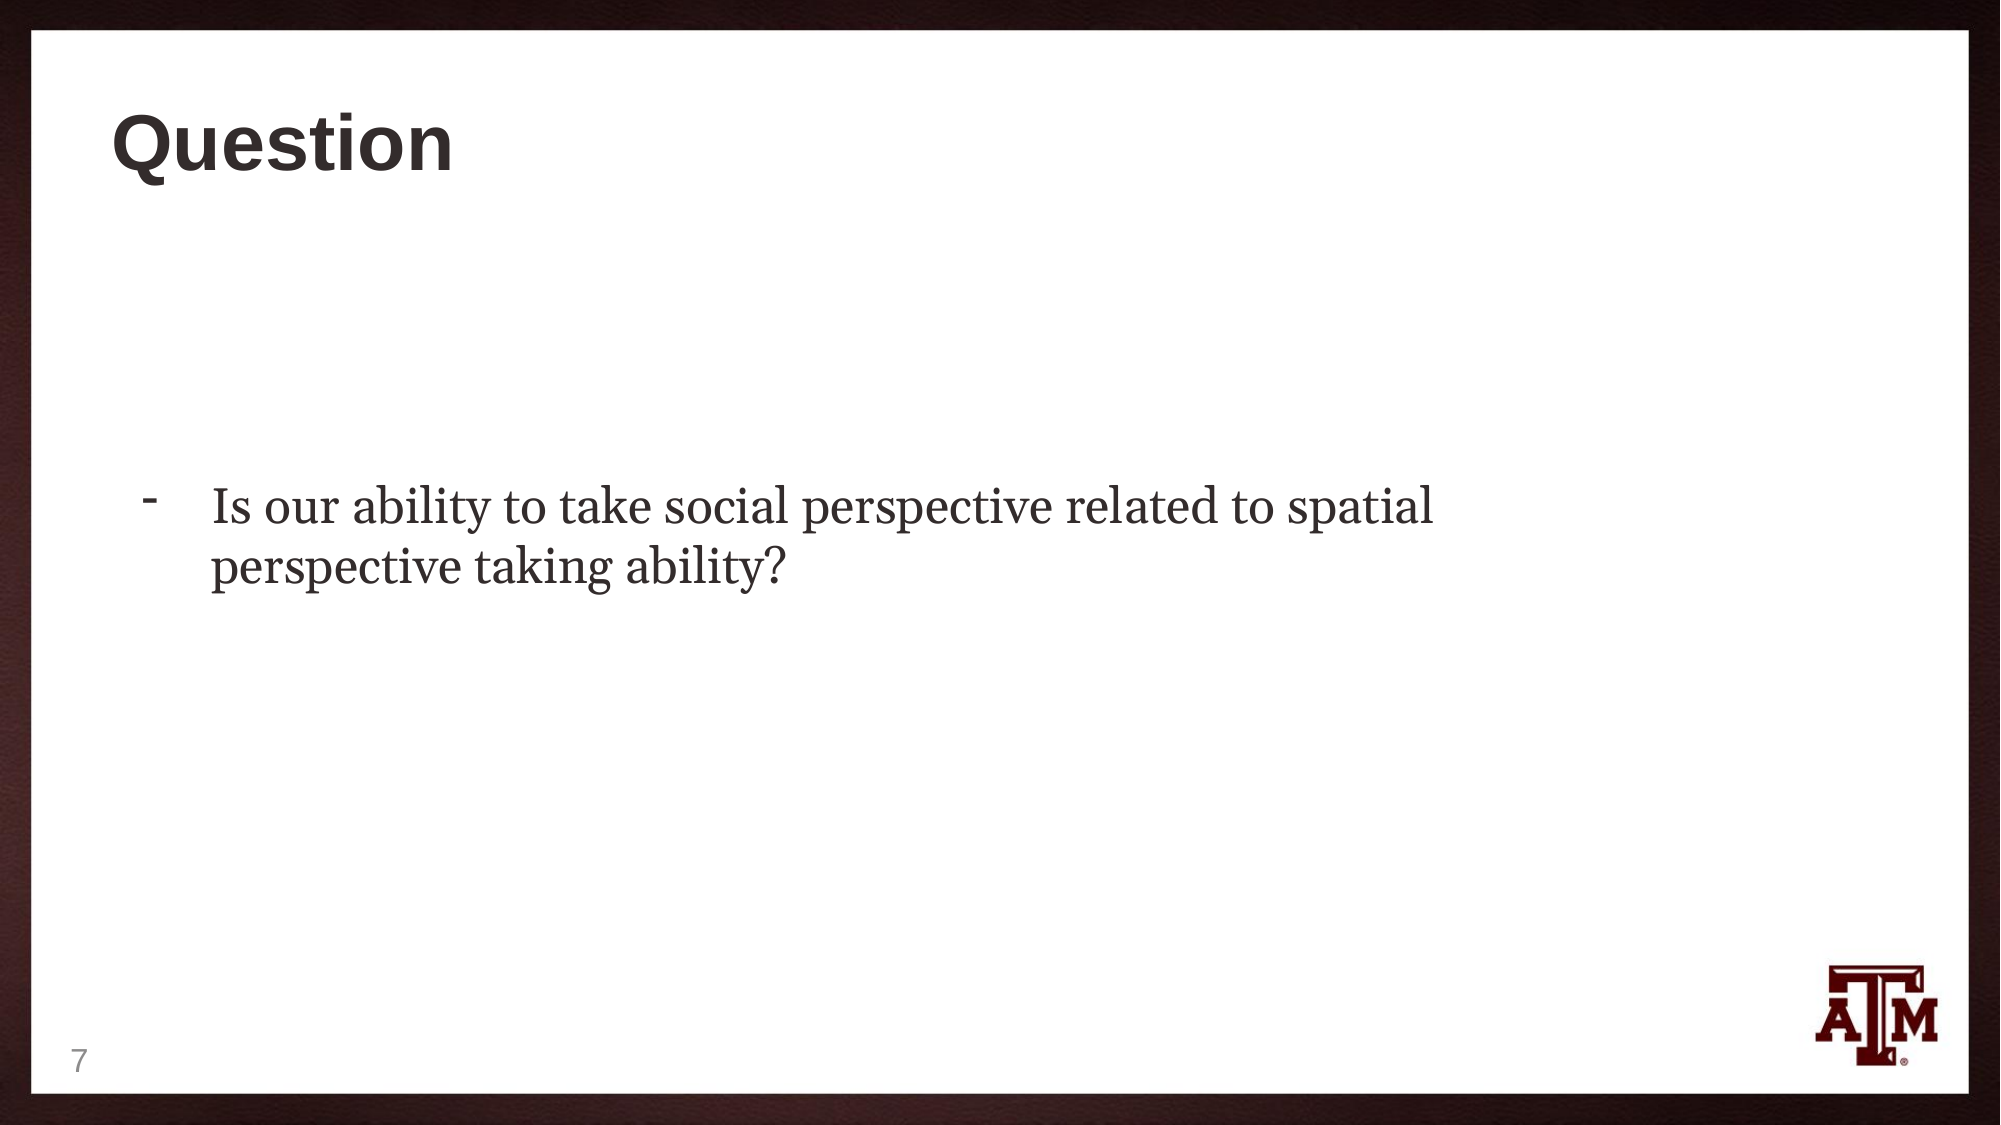

# Question

Is our ability to take social perspective related to spatial perspective taking ability?

7